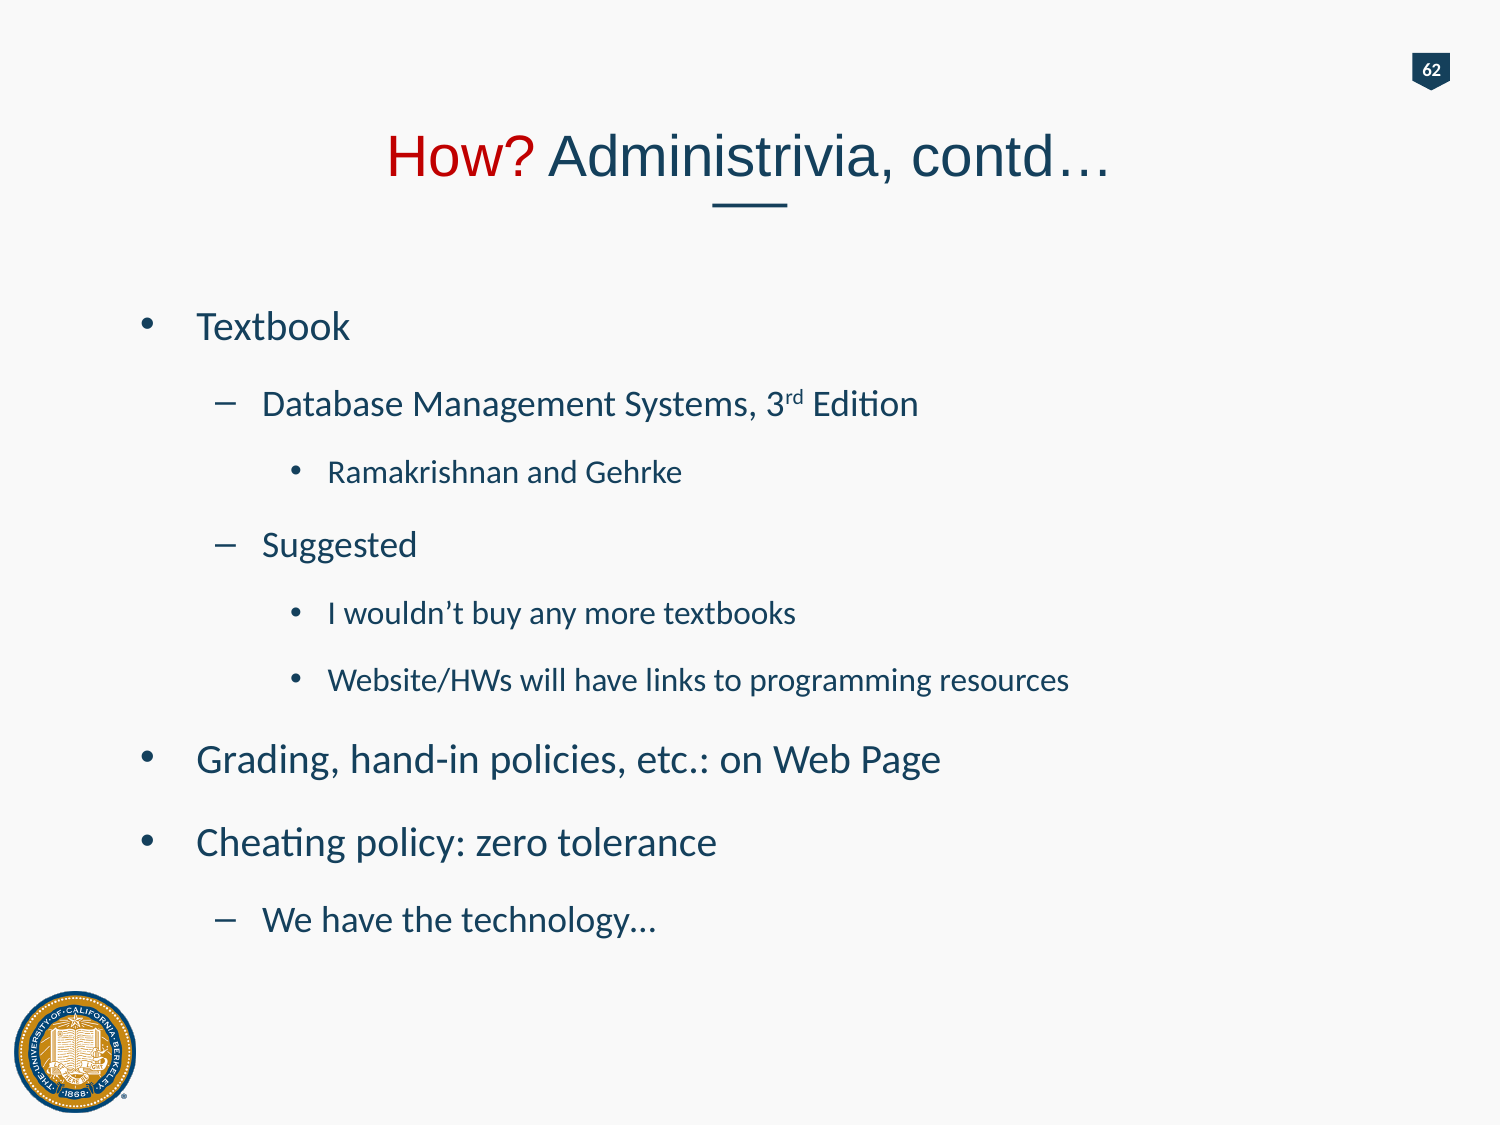

62

# How? Administrivia, contd…

Textbook
Database Management Systems, 3rd Edition
Ramakrishnan and Gehrke
Suggested
I wouldn’t buy any more textbooks
Website/HWs will have links to programming resources
Grading, hand-in policies, etc.: on Web Page
Cheating policy: zero tolerance
We have the technology…